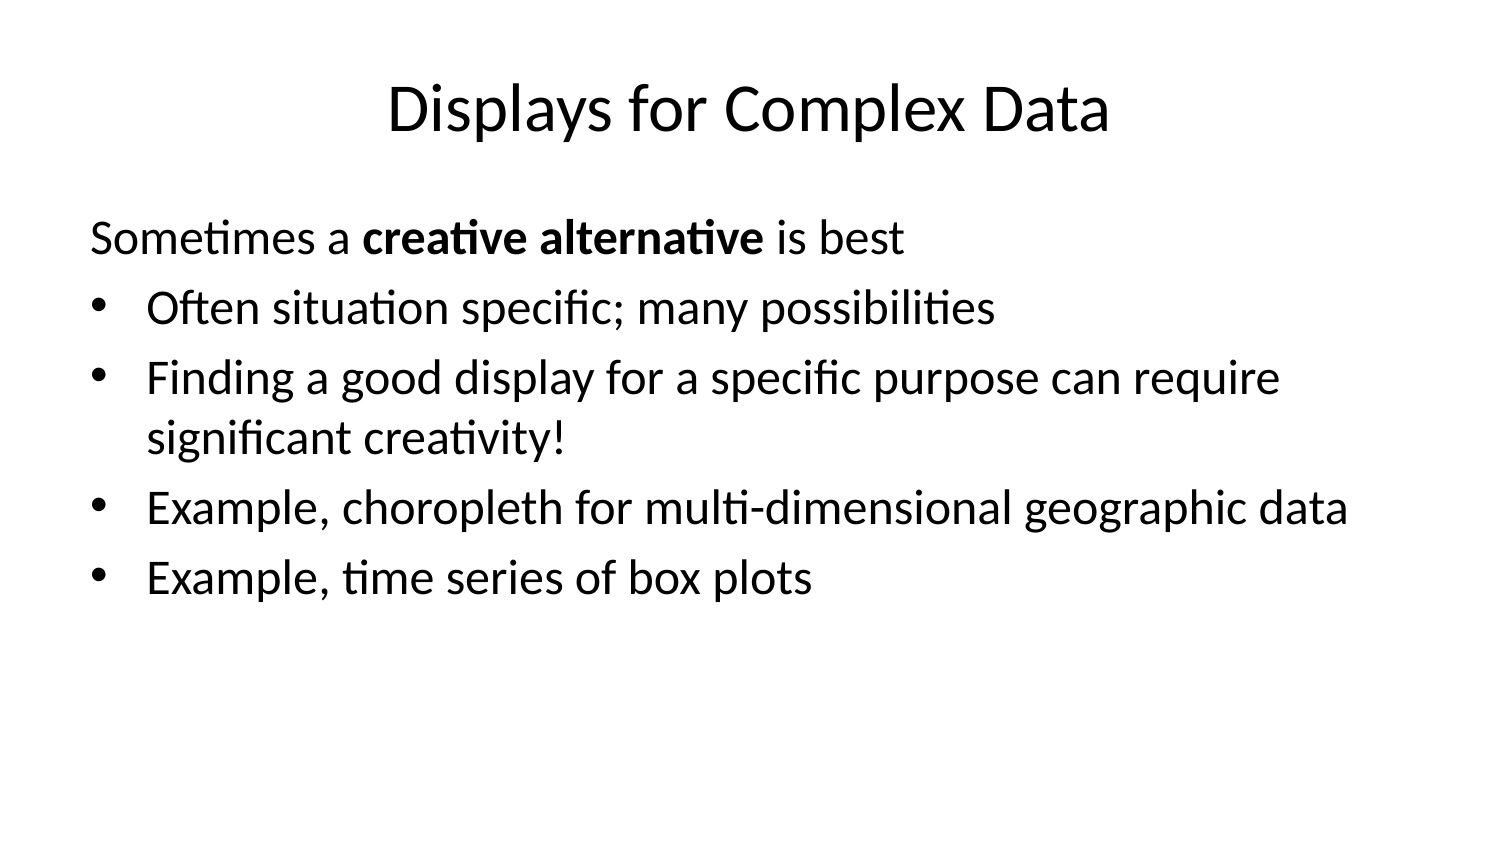

# Displays for Complex Data
Sometimes a creative alternative is best
Often situation specific; many possibilities
Finding a good display for a specific purpose can require significant creativity!
Example, choropleth for multi-dimensional geographic data
Example, time series of box plots